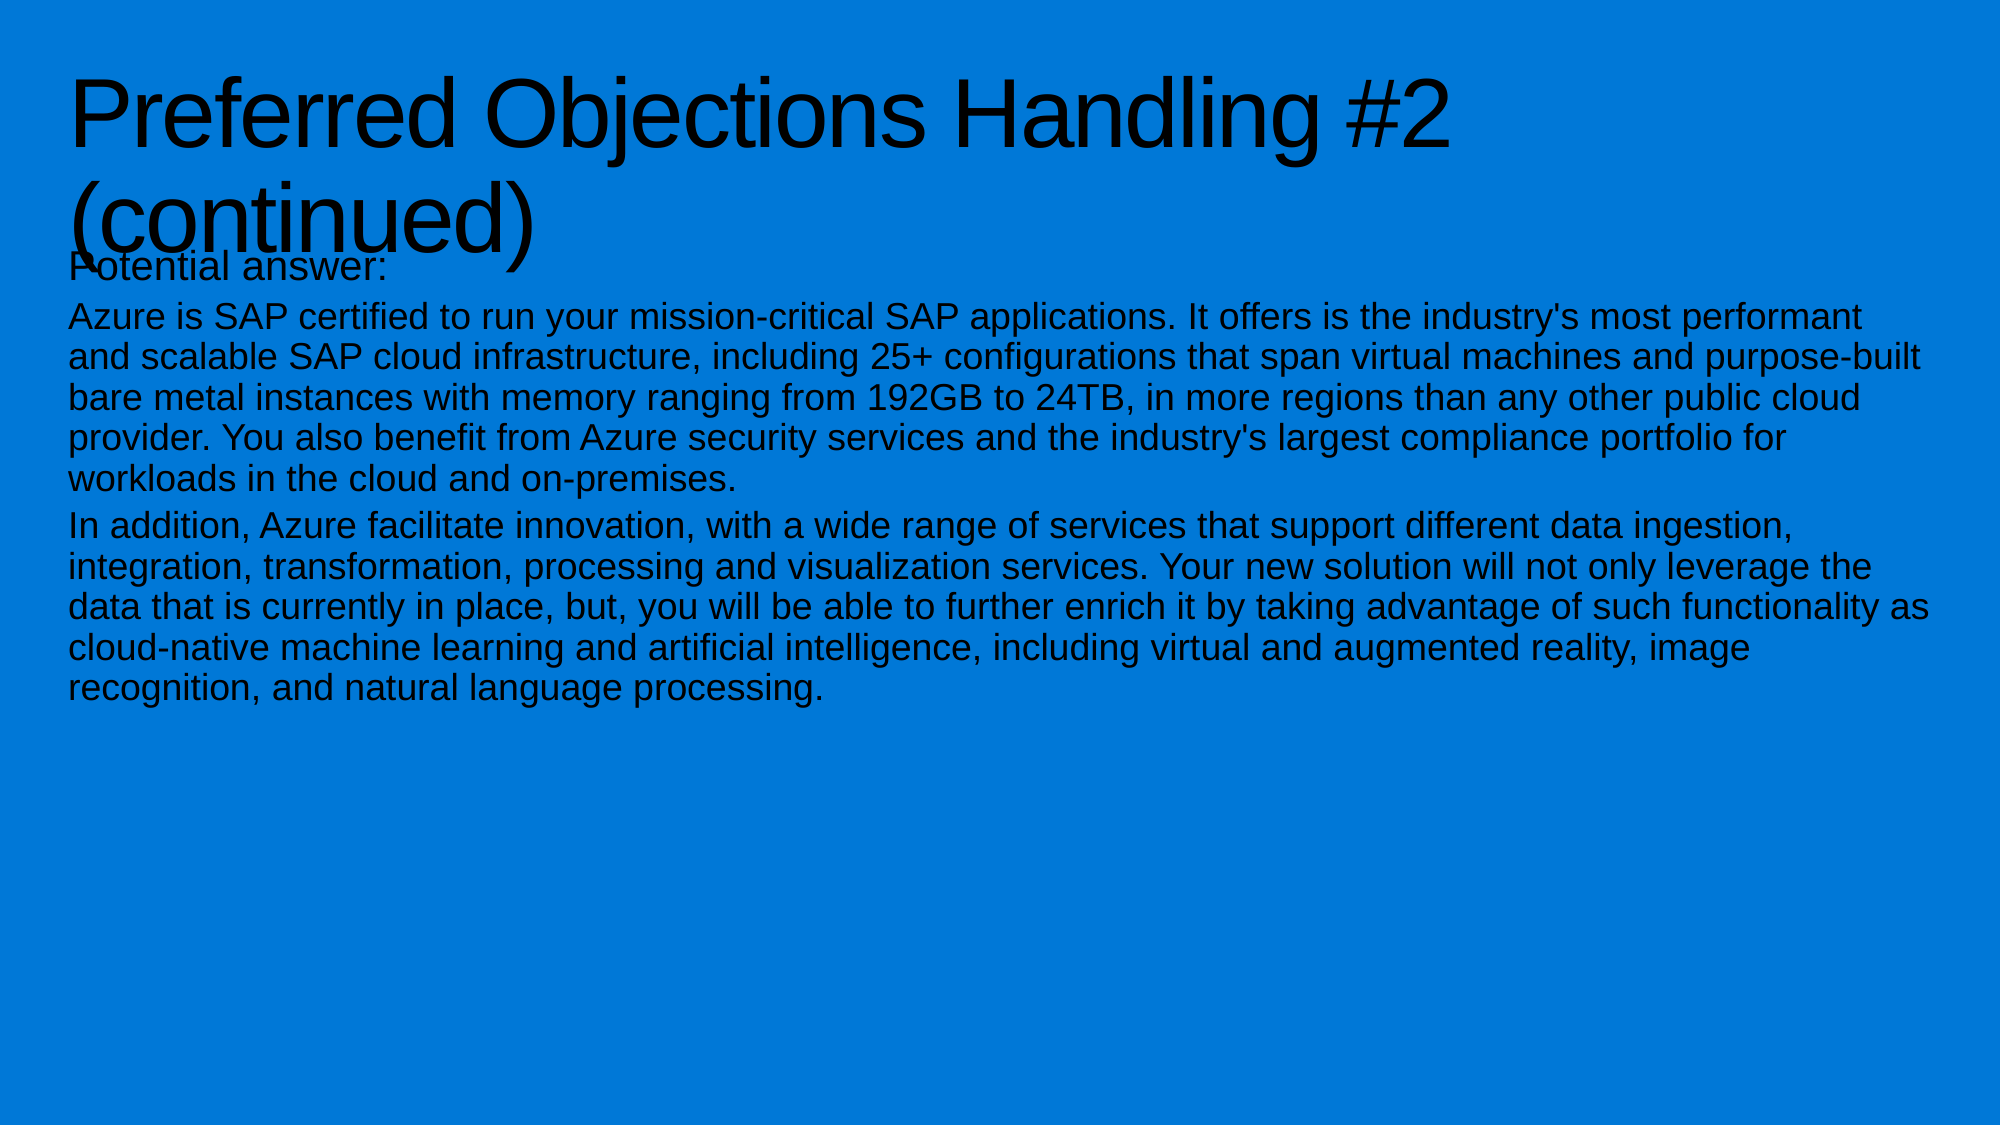

# Preferred Objections Handling #2 (continued)
Potential answer:
Azure is SAP certified to run your mission-critical SAP applications. It offers is the industry's most performant and scalable SAP cloud infrastructure, including 25+ configurations that span virtual machines and purpose-built bare metal instances with memory ranging from 192GB to 24TB, in more regions than any other public cloud provider. You also benefit from Azure security services and the industry's largest compliance portfolio for workloads in the cloud and on-premises.
In addition, Azure facilitate innovation, with a wide range of services that support different data ingestion, integration, transformation, processing and visualization services. Your new solution will not only leverage the data that is currently in place, but, you will be able to further enrich it by taking advantage of such functionality as cloud-native machine learning and artificial intelligence, including virtual and augmented reality, image recognition, and natural language processing.